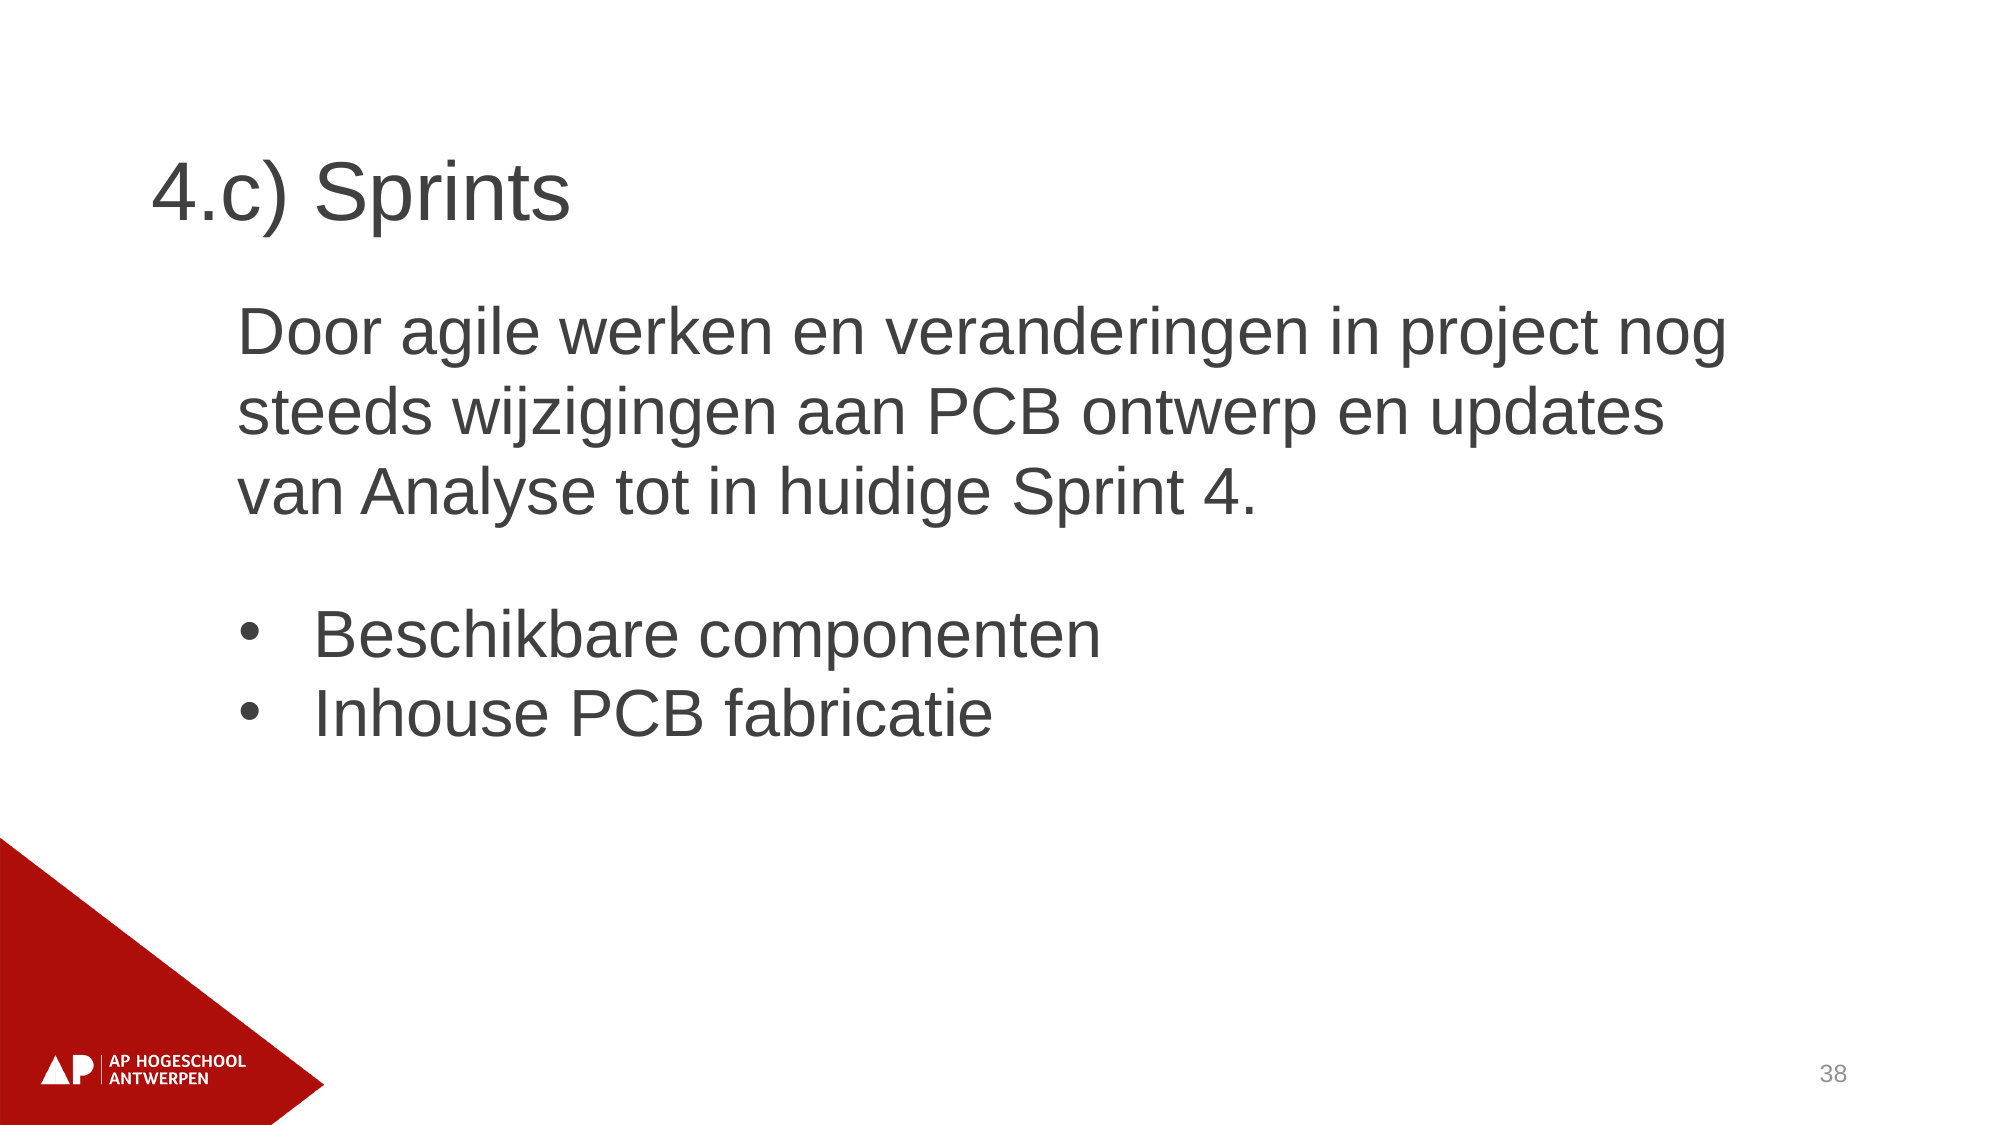

4.c) Sprints
Door agile werken en veranderingen in project nog steeds wijzigingen aan PCB ontwerp en updates van Analyse tot in huidige Sprint 4.
Beschikbare componenten
Inhouse PCB fabricatie
38